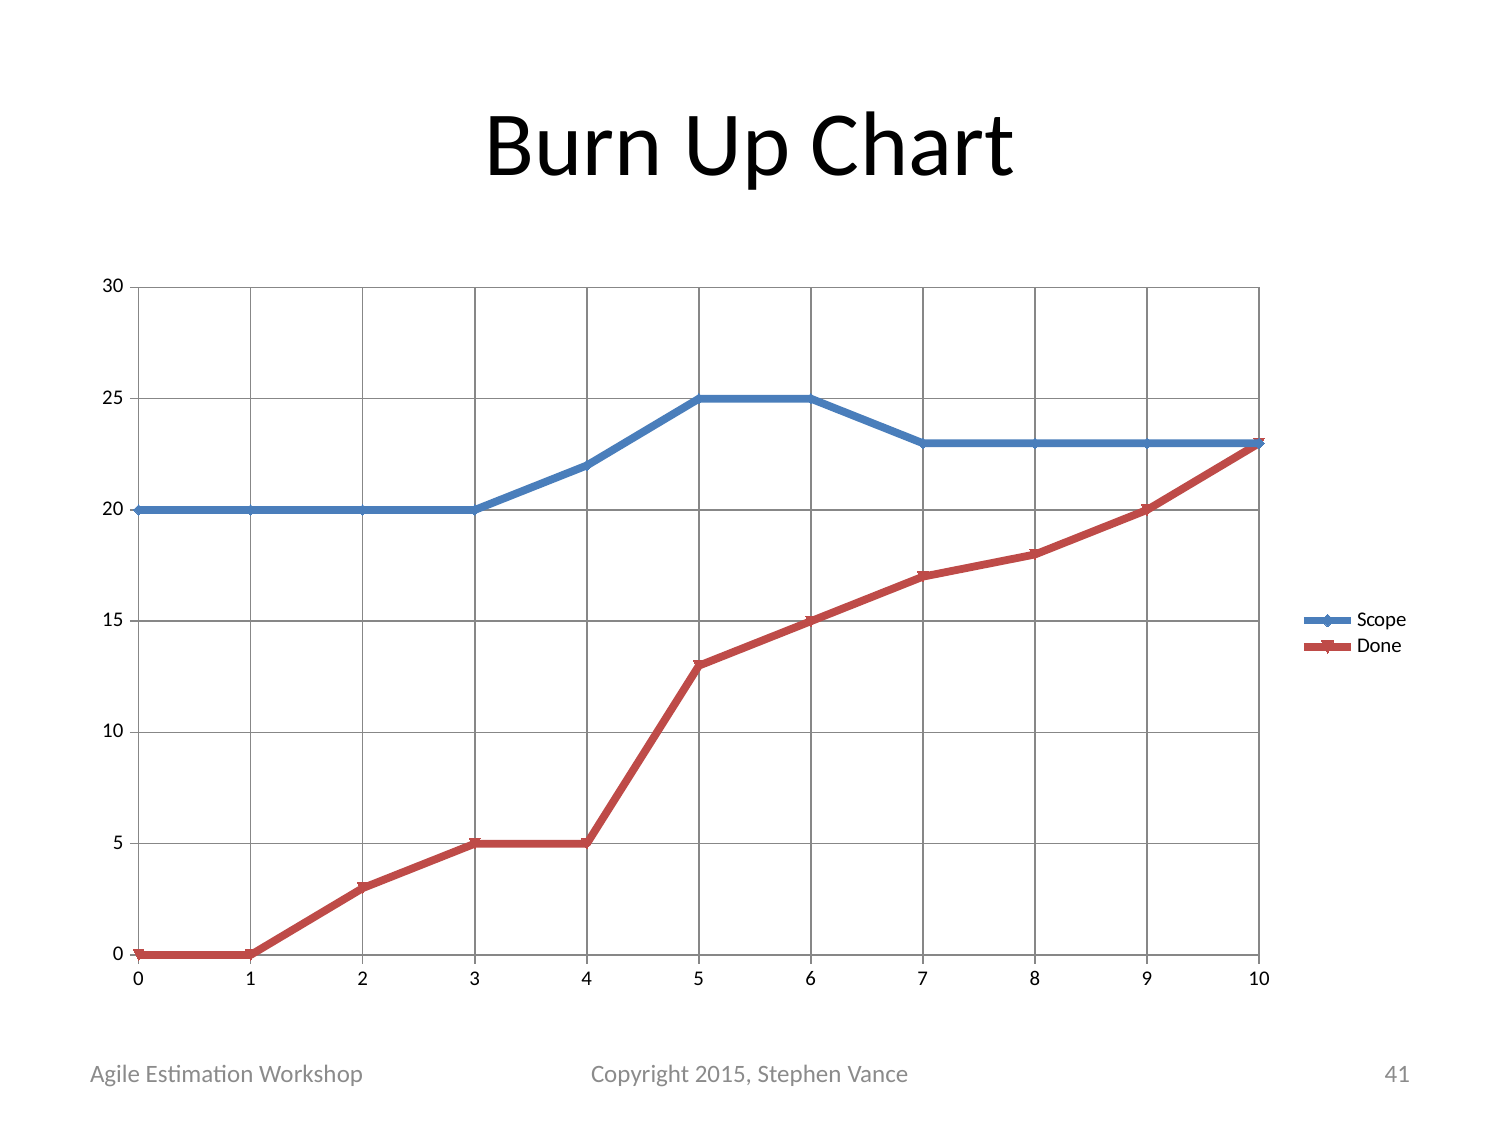

# Burn Up Chart

### Chart

| Category | Scope | Done |
|---|---|---|
Agile Estimation Workshop
Copyright 2015, Stephen Vance
41